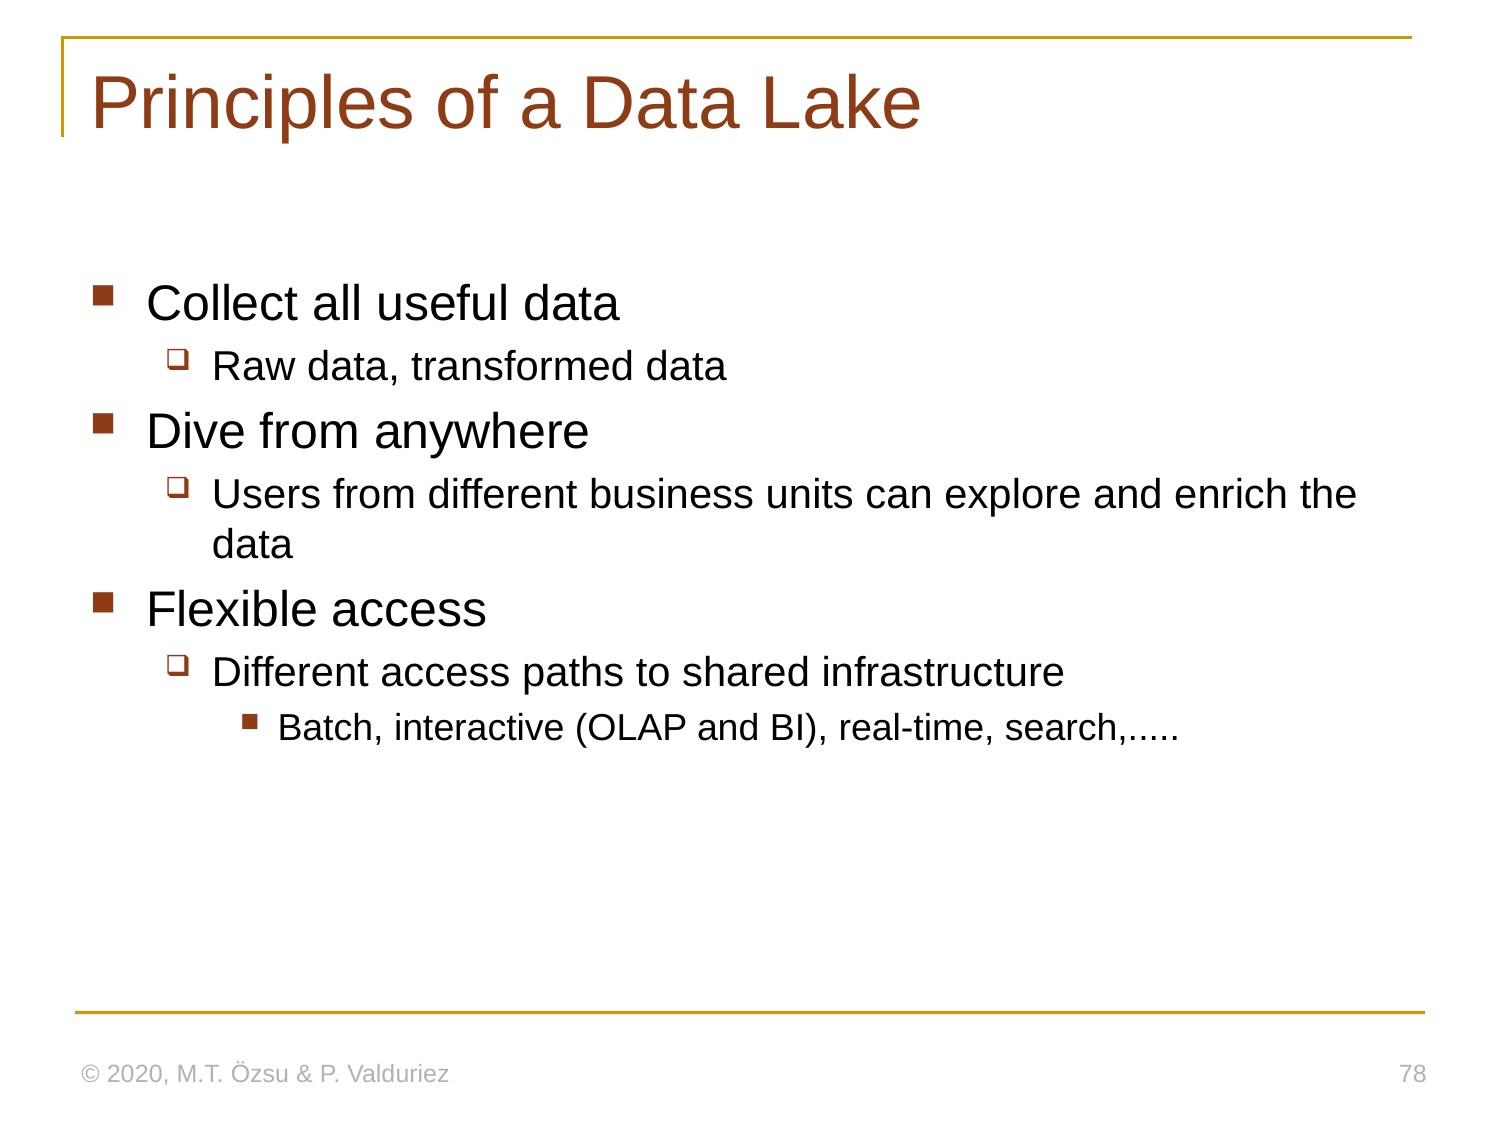

# Principles of a Data Lake
Collect all useful data
Raw data, transformed data
Dive from anywhere
Users from different business units can explore and enrich the data
Flexible access
Different access paths to shared infrastructure
Batch, interactive (OLAP and BI), real-time, search,.....

© 2020, M.T. Özsu & P. Valduriez
78